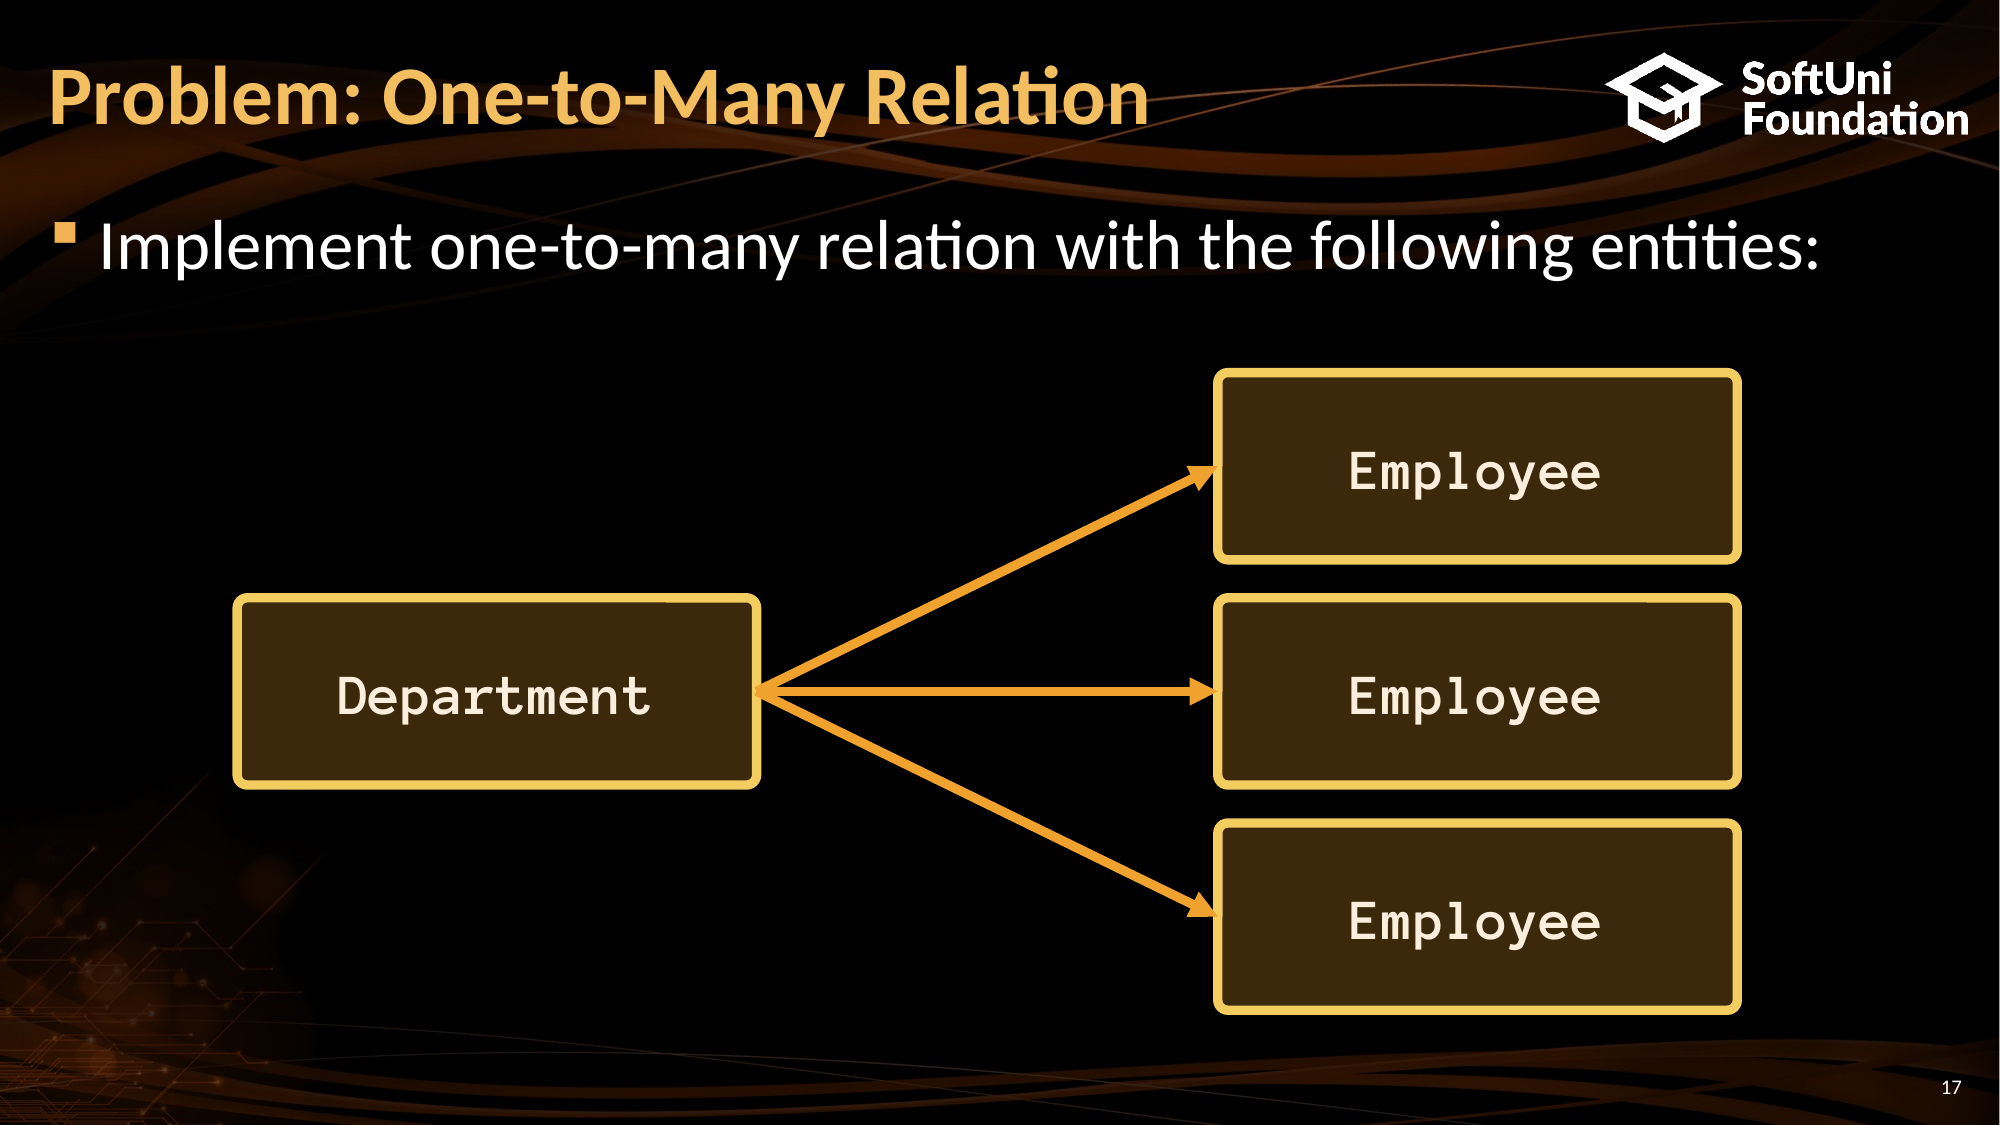

# Problem: One-to-Many Relation
Implement one-to-many relation with the following entities:

Employee
Employee
Department
Employee
17